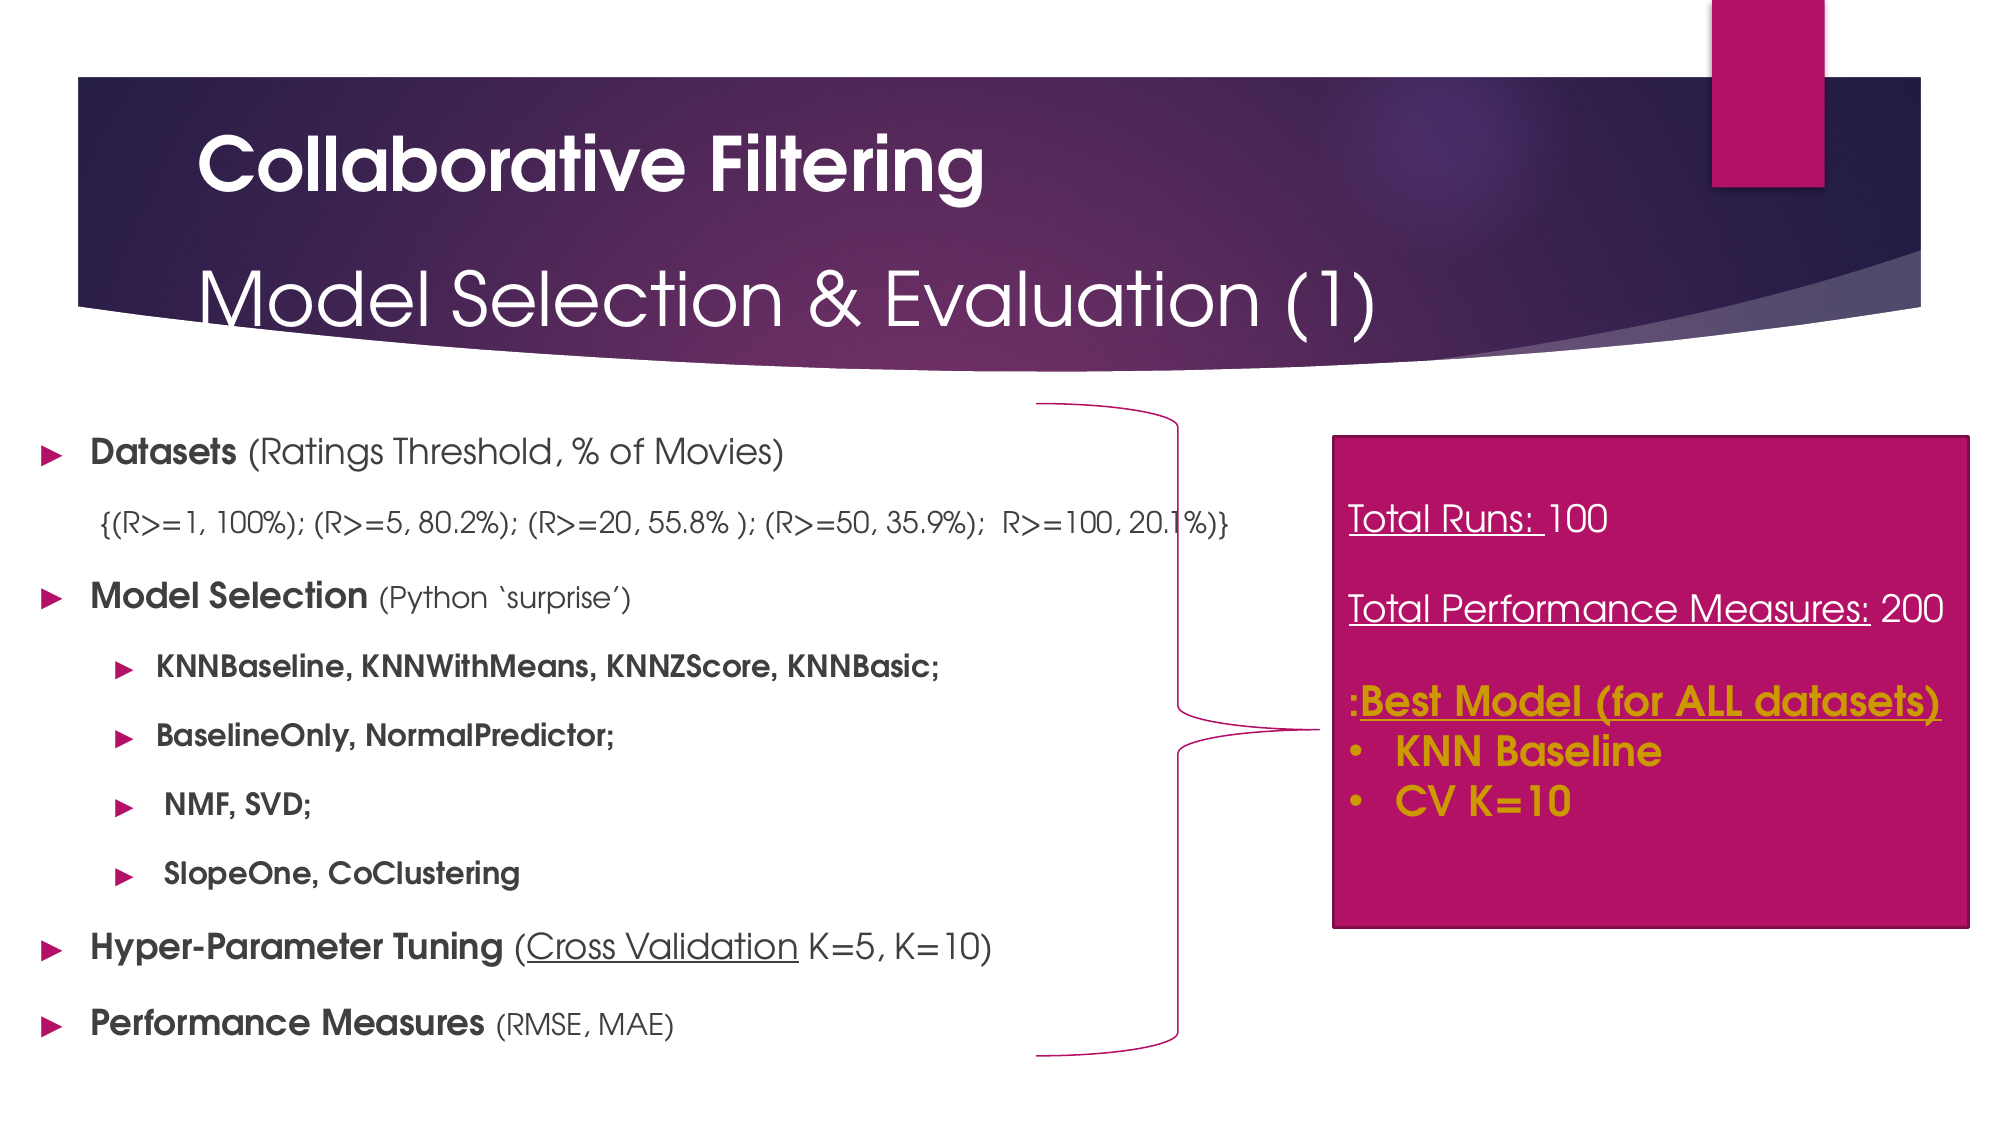

# Collaborative Filtering Model Selection & Evaluation (1)

Datasets (Ratings Threshold, % of Movies)
        {(R>=1, 100%); (R>=5, 80.2%); (R>=20, 55.8% ); (R>=50, 35.9%);  R>=100, 20.1%)}
Model Selection (Python ‘surprise’)
KNNBaseline, KNNWithMeans, KNNZScore, KNNBasic;
BaselineOnly, NormalPredictor;
 NMF, SVD;
 SlopeOne, CoClustering
Hyper-Parameter Tuning (Cross Validation K=5, K=10)
Performance Measures (RMSE, MAE)
Total Runs: 100

Total Performance Measures: 200
Best Model (for ALL datasets):
KNN Baseline
CV K=10